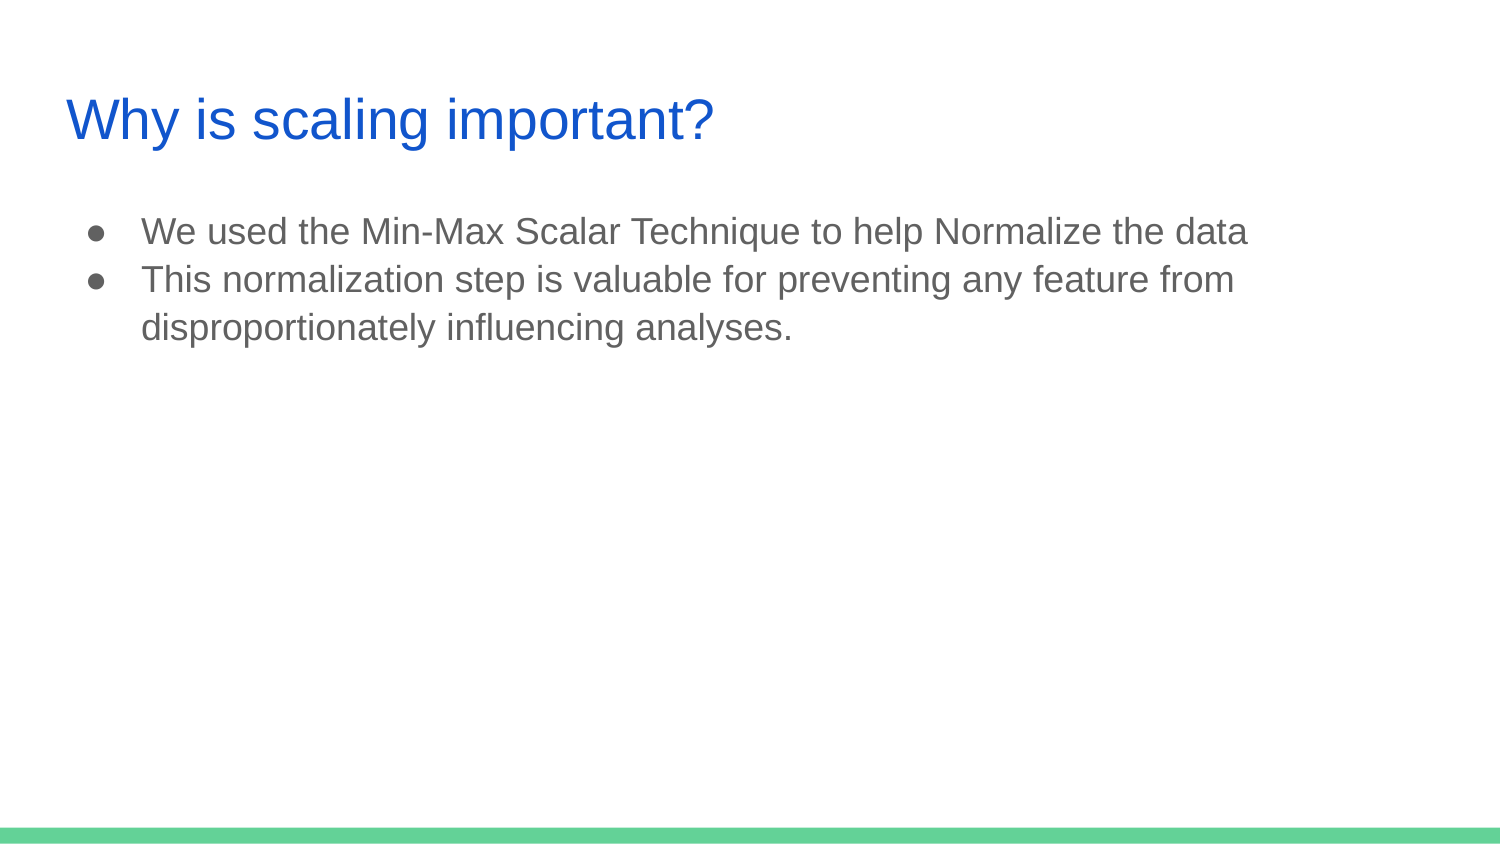

# Why is scaling important?
We used the Min-Max Scalar Technique to help Normalize the data
This normalization step is valuable for preventing any feature from disproportionately influencing analyses.